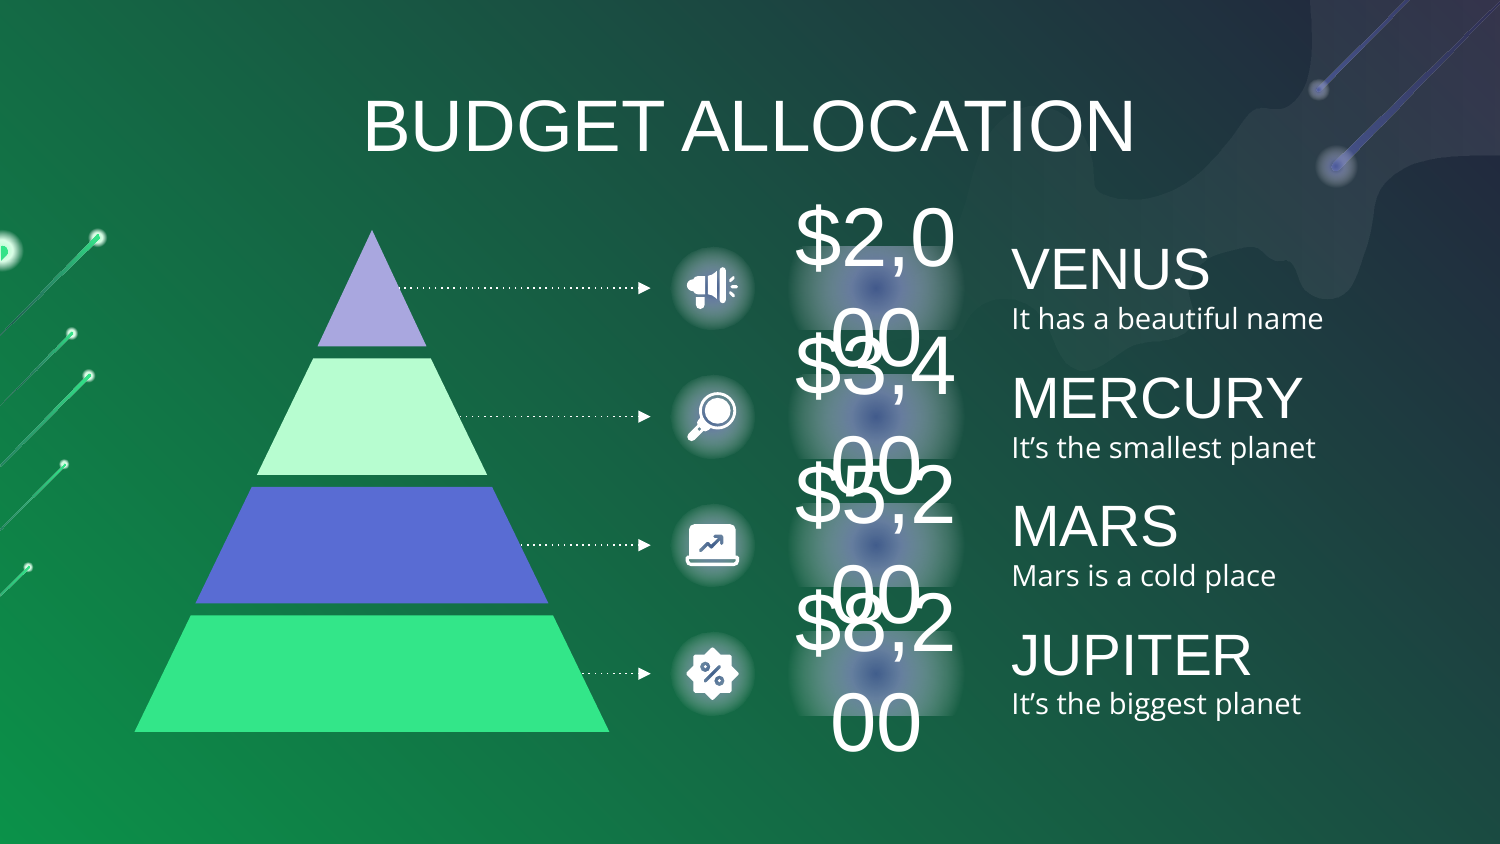

# BUDGET ALLOCATION

VENUS

$2,000

It has a beautiful name
MERCURY

$3,400

It’s the smallest planet
MARS

$5,200

Mars is a cold place
JUPITER

$8,200

It’s the biggest planet